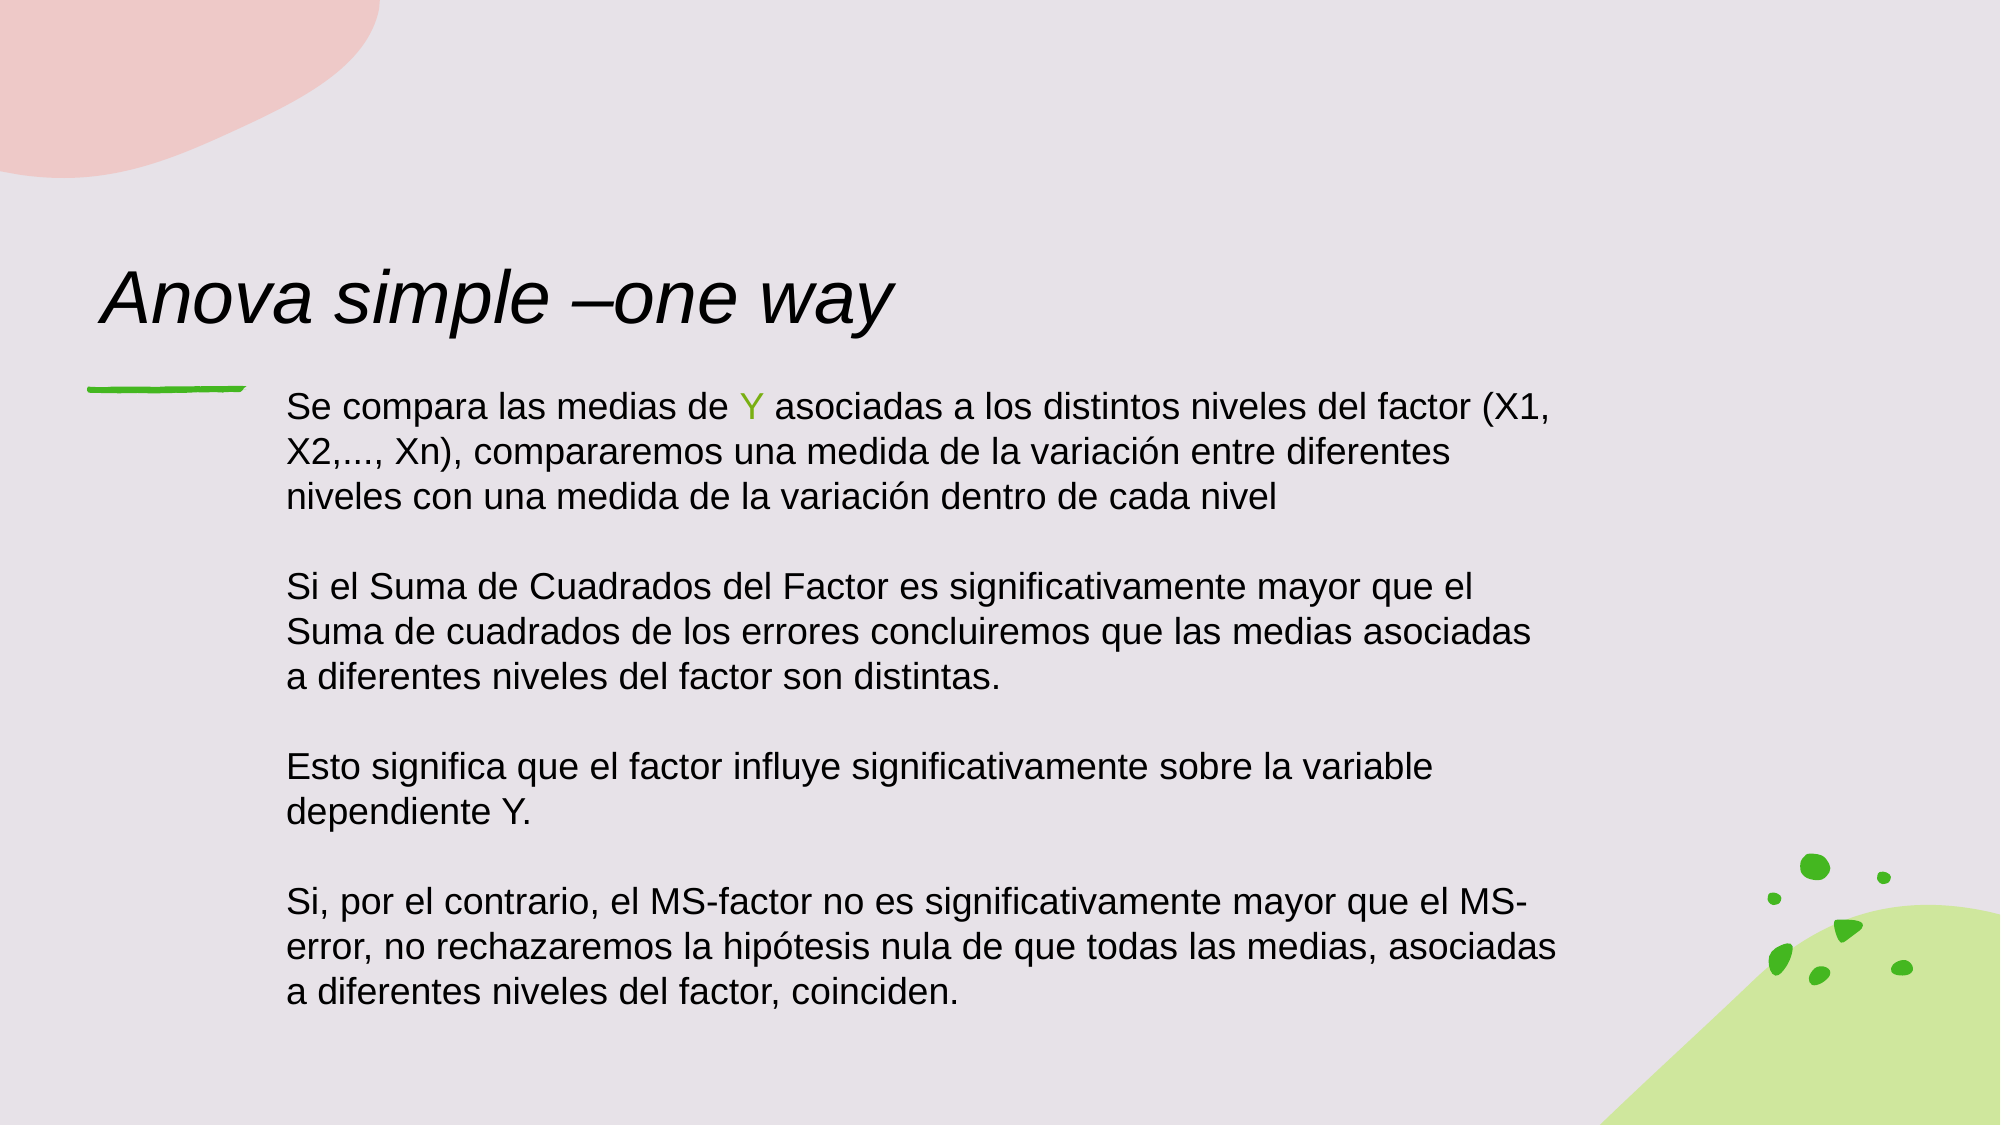

# Anova simple –one way
Se compara las medias de Y asociadas a los distintos niveles del factor (X1, X2,..., Xn), compararemos una medida de la variación entre diferentes niveles con una medida de la variación dentro de cada nivel

Si el Suma de Cuadrados del Factor es significativamente mayor que el Suma de cuadrados de los errores concluiremos que las medias asociadas a diferentes niveles del factor son distintas.

Esto significa que el factor influye significativamente sobre la variable dependiente Y.

Si, por el contrario, el MS-factor no es significativamente mayor que el MS-error, no rechazaremos la hipótesis nula de que todas las medias, asociadas a diferentes niveles del factor, coinciden.